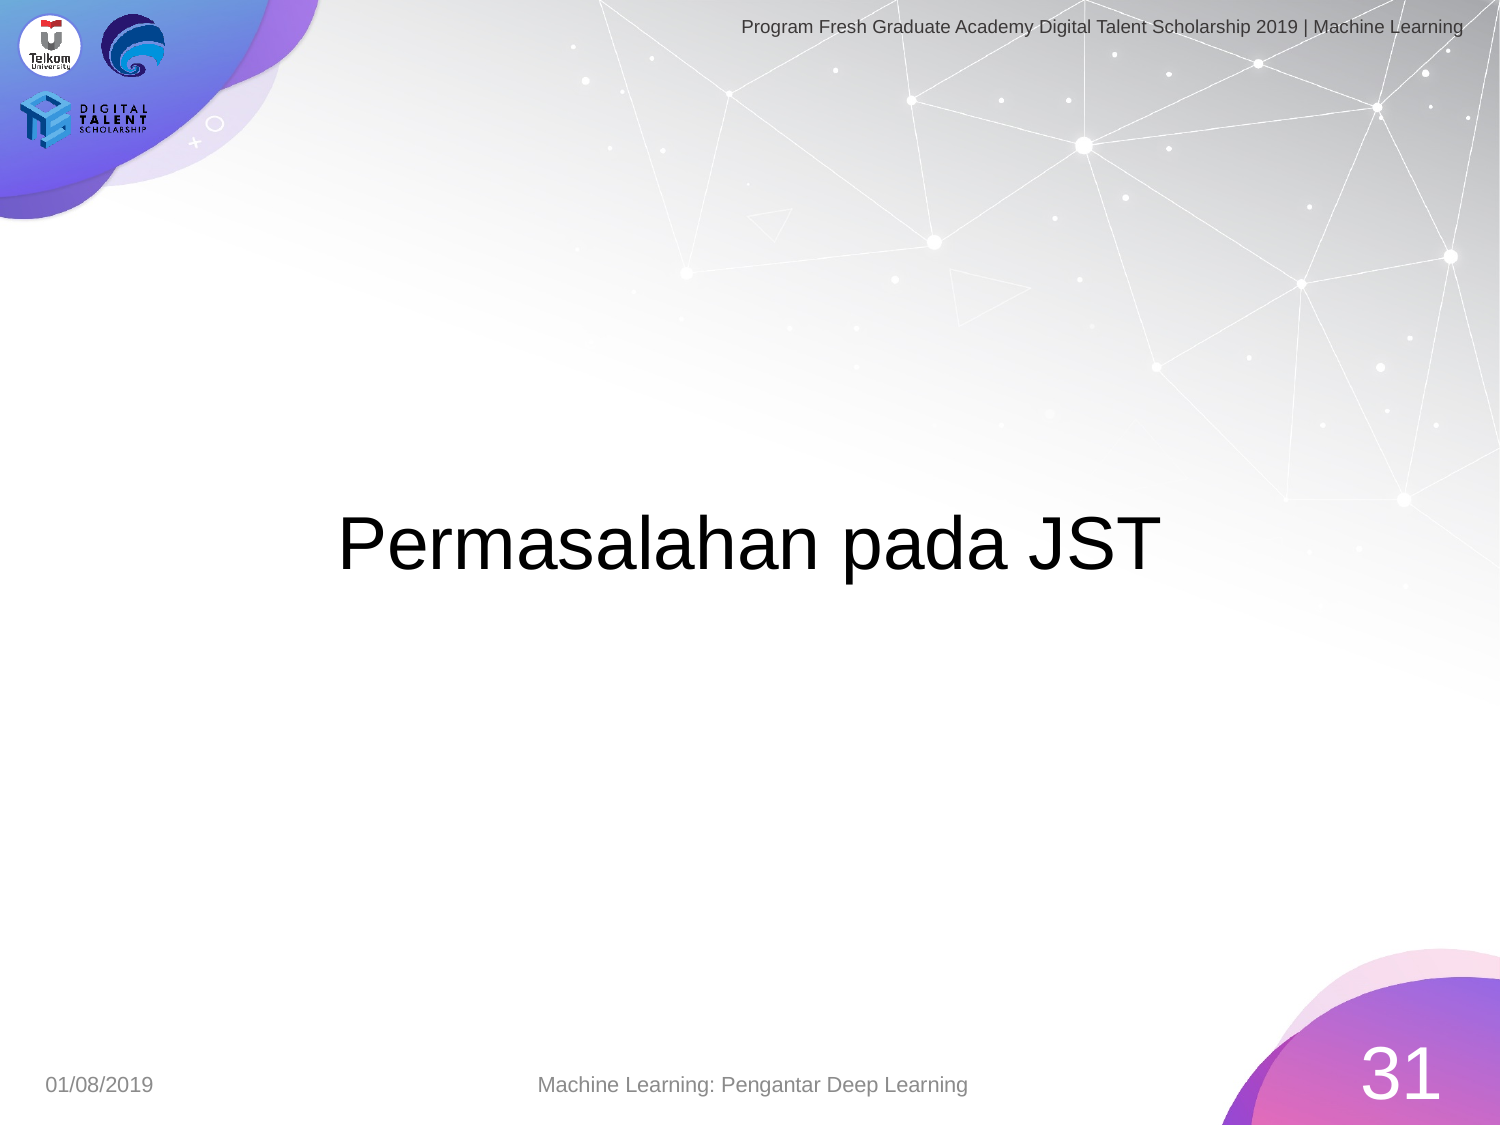

# Permasalahan pada JST
31
Machine Learning: Pengantar Deep Learning
01/08/2019